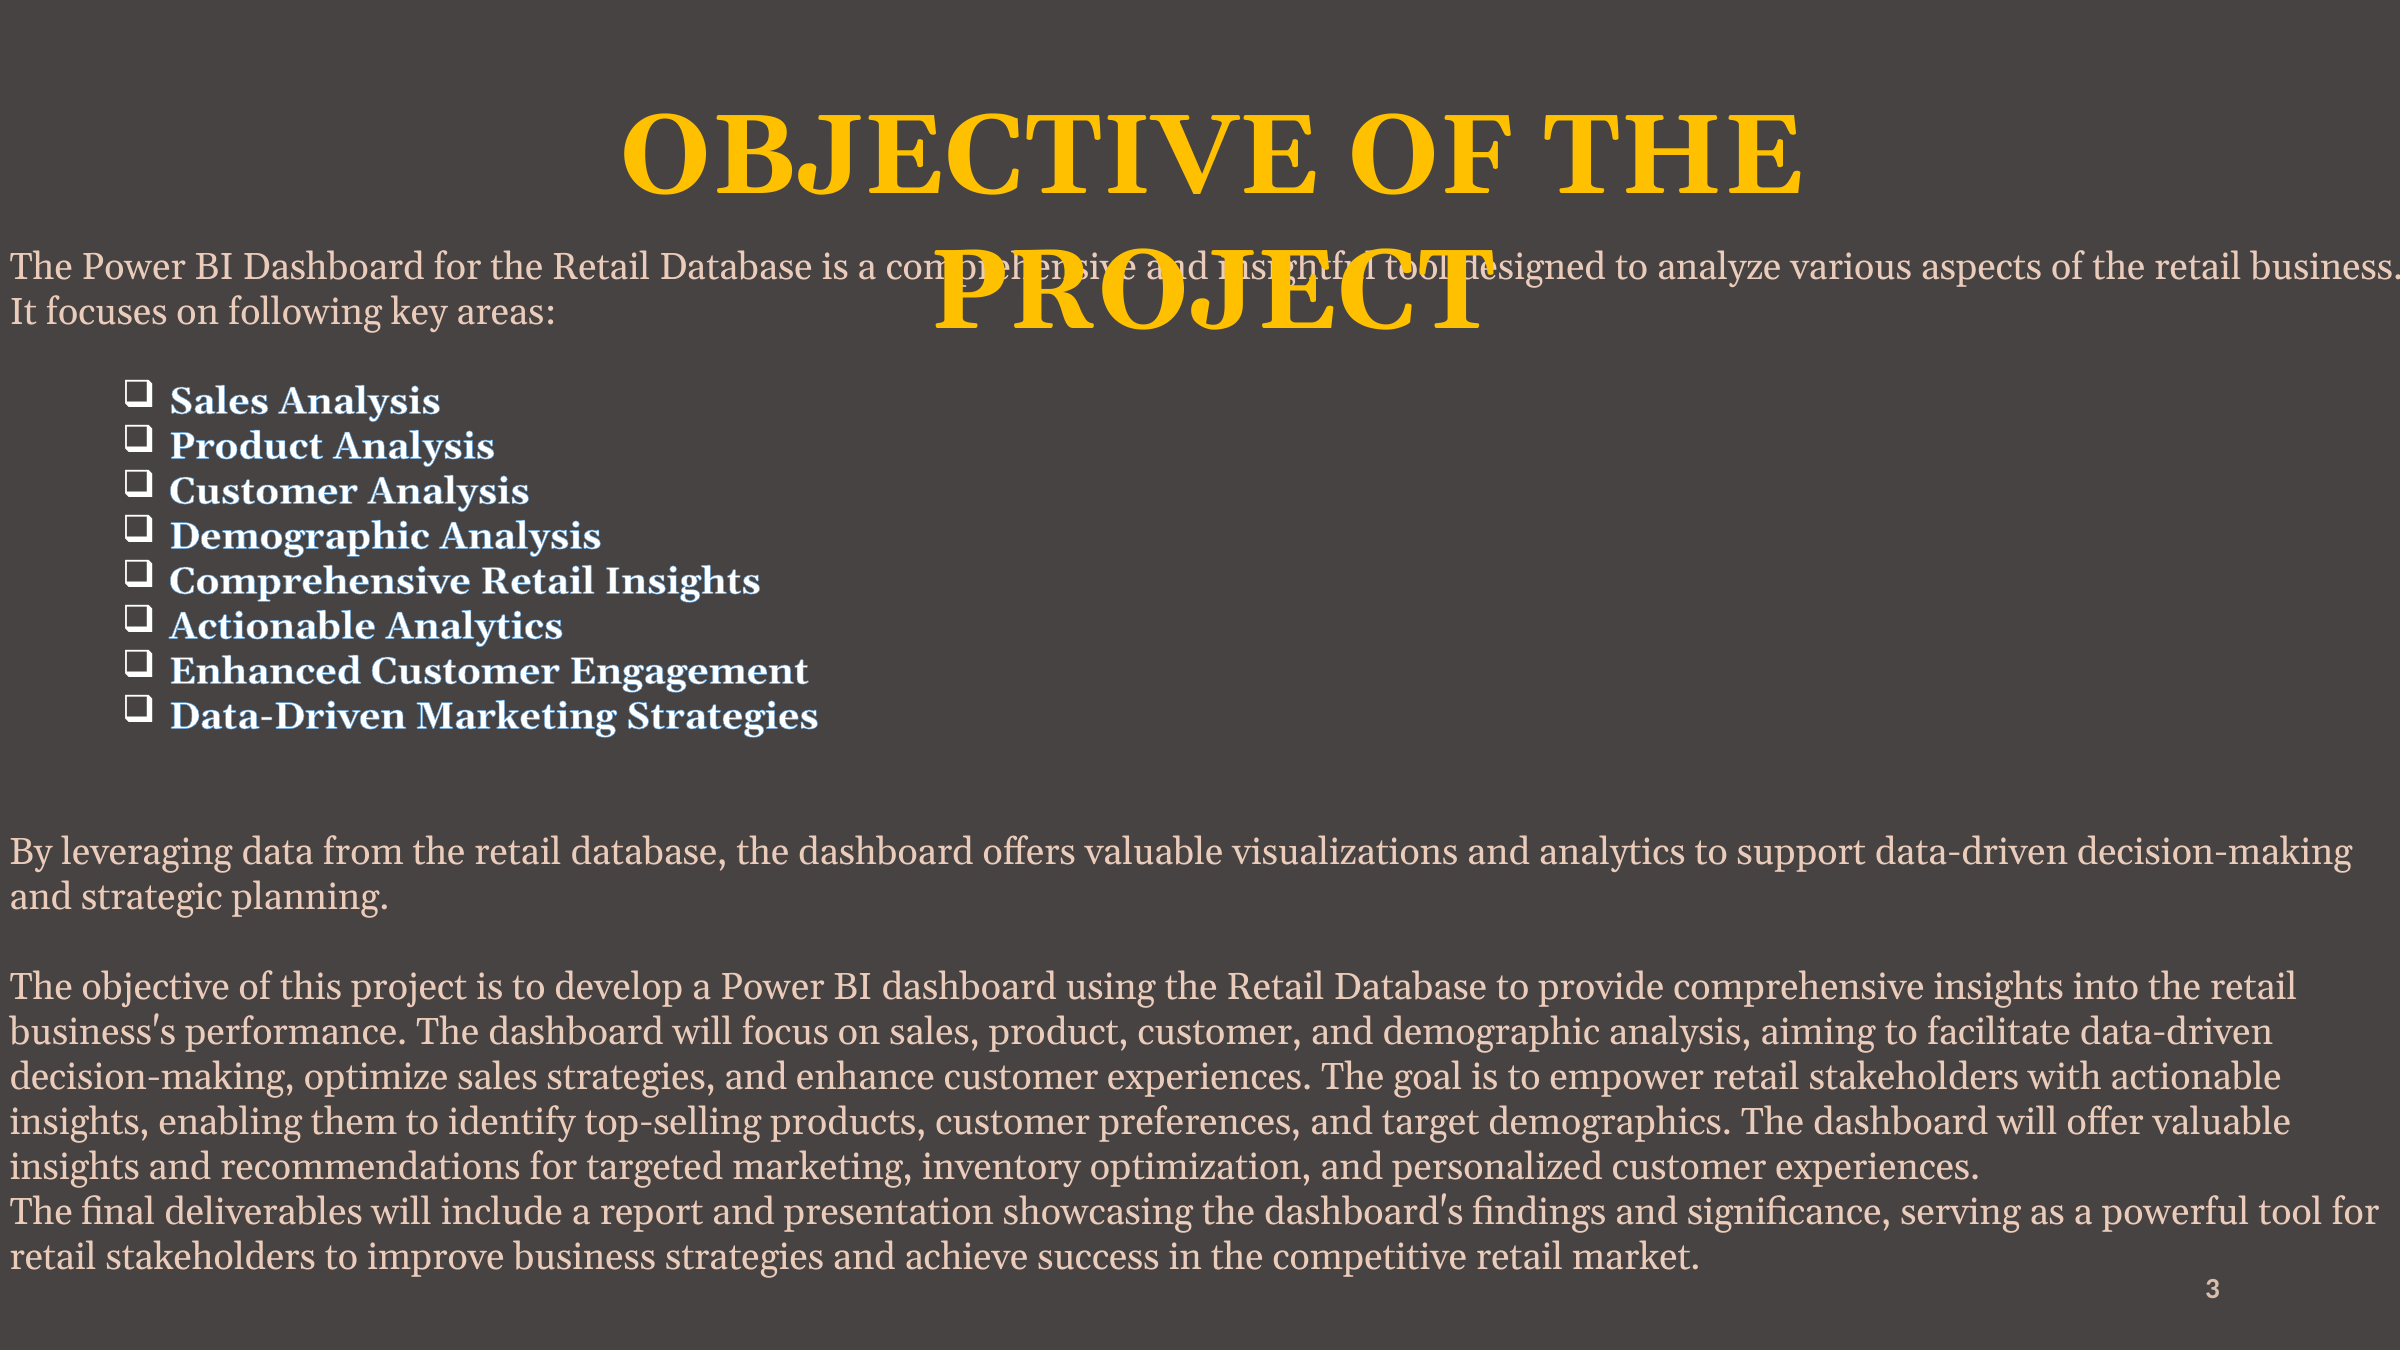

The Power BI Dashboard for the Retail Database is a comprehensive and insightful tool designed to analyze various aspects of the retail business.
It focuses on following key areas:

By leveraging data from the retail database, the dashboard offers valuable visualizations and analytics to support data-driven decision-making
and strategic planning.

The objective of this project is to develop a Power BI dashboard using the Retail Database to provide comprehensive insights into the retail
business's performance. The dashboard will focus on sales, product, customer, and demographic analysis, aiming to facilitate data-driven
decision-making, optimize sales strategies, and enhance customer experiences. The goal is to empower retail stakeholders with actionable
insights, enabling them to identify top-selling products, customer preferences, and target demographics. The dashboard will offer valuable
insights and recommendations for targeted marketing, inventory optimization, and personalized customer experiences.
The final deliverables will include a report and presentation showcasing the dashboard's findings and significance, serving as a powerful tool for
retail stakeholders to improve business strategies and achieve success in the competitive retail market.
OBJECTIVE OF THE PROJECT
Sales Analysis
Product Analysis
Customer Analysis
Demographic Analysis
Comprehensive Retail Insights
Actionable Analytics
Enhanced Customer Engagement
Data-Driven Marketing Strategies
3